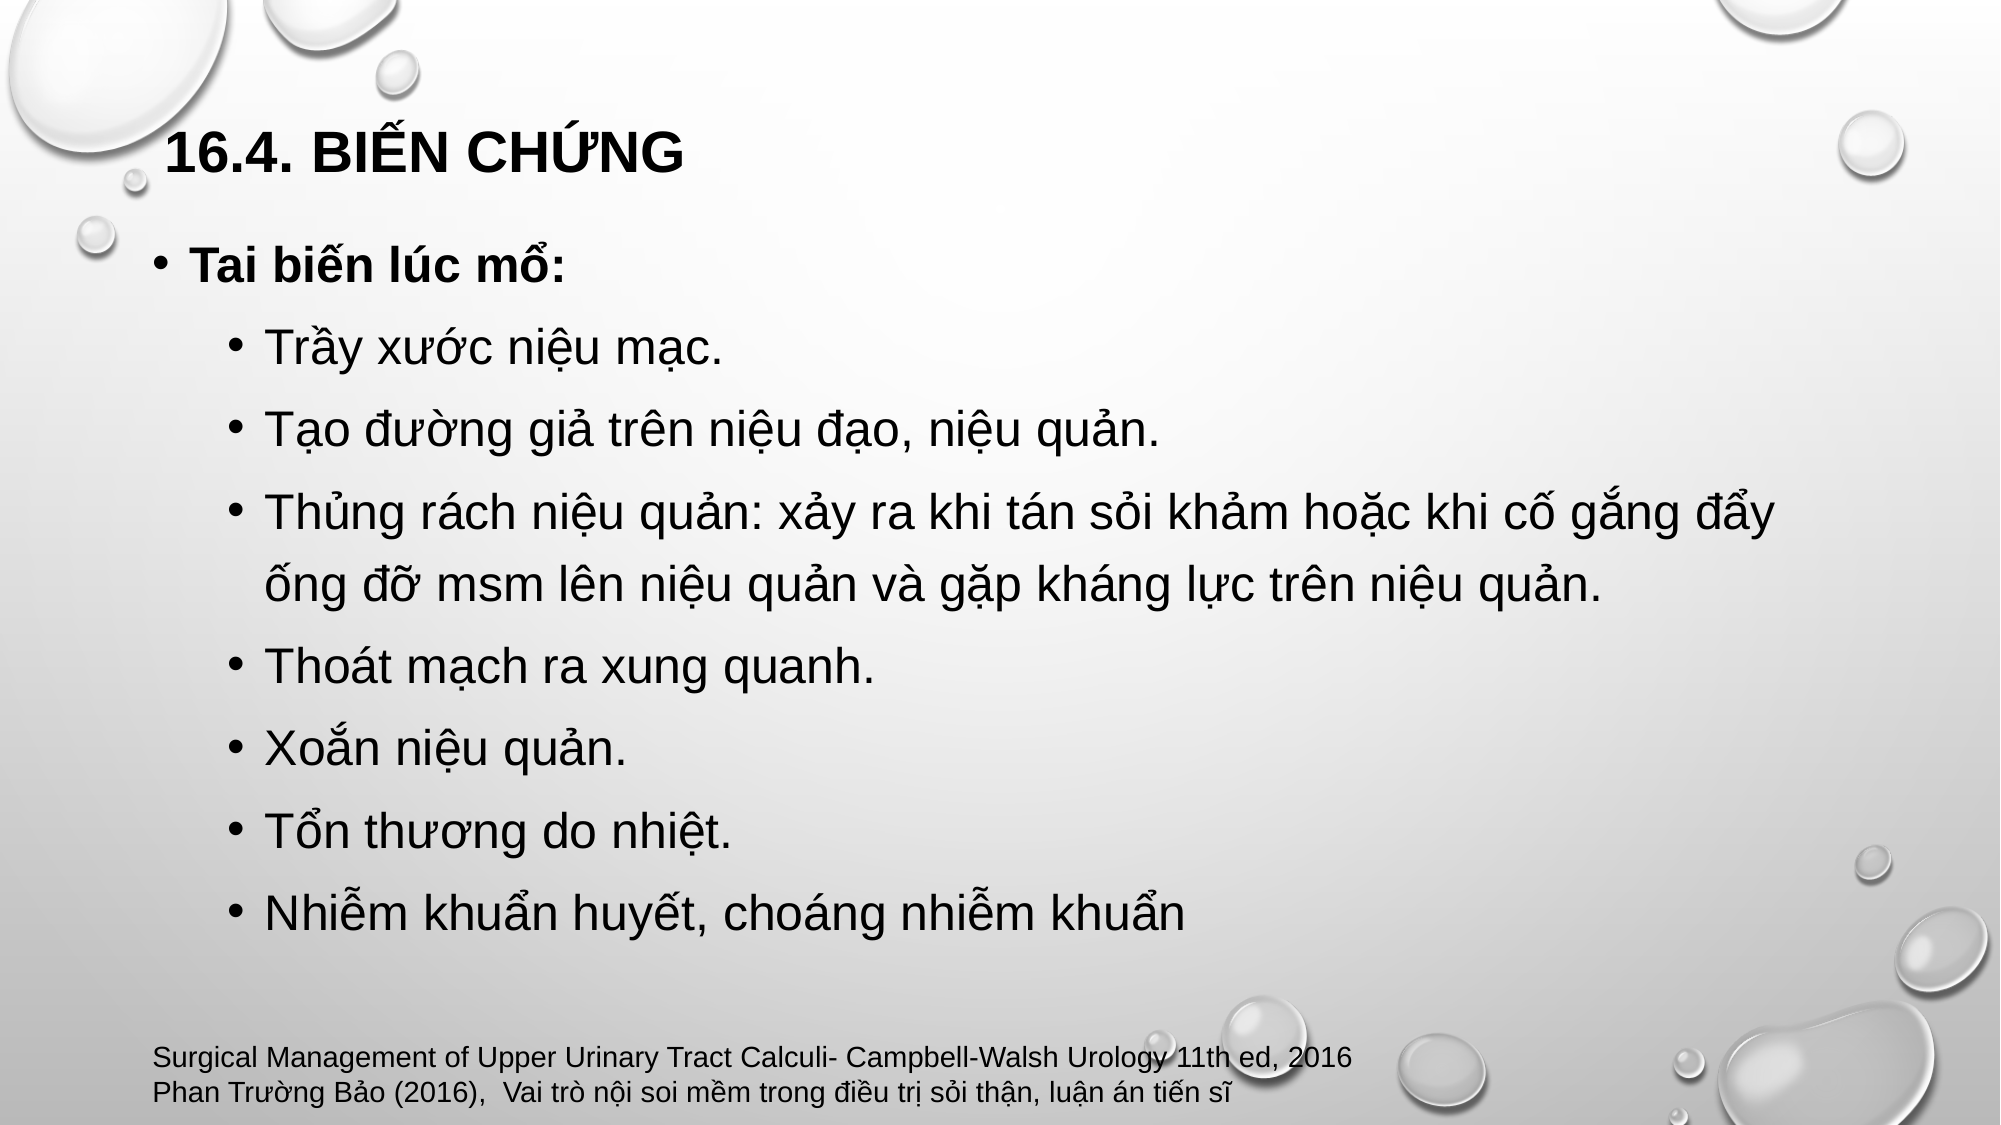

# 16.4. BIẾN CHỨNG
Tai biến lúc mổ:
Trầy xước niệu mạc.
Tạo đường giả trên niệu đạo, niệu quản.
Thủng rách niệu quản: xảy ra khi tán sỏi khảm hoặc khi cố gắng đẩy ống đỡ msm lên niệu quản và gặp kháng lực trên niệu quản.
Thoát mạch ra xung quanh.
Xoắn niệu quản.
Tổn thương do nhiệt.
Nhiễm khuẩn huyết, choáng nhiễm khuẩn

Surgical Management of Upper Urinary Tract Calculi- Campbell-Walsh Urology 11th ed, 2016
Phan Trường Bảo (2016),  Vai trò nội soi mềm trong điều trị sỏi thận, luận án tiến sĩ